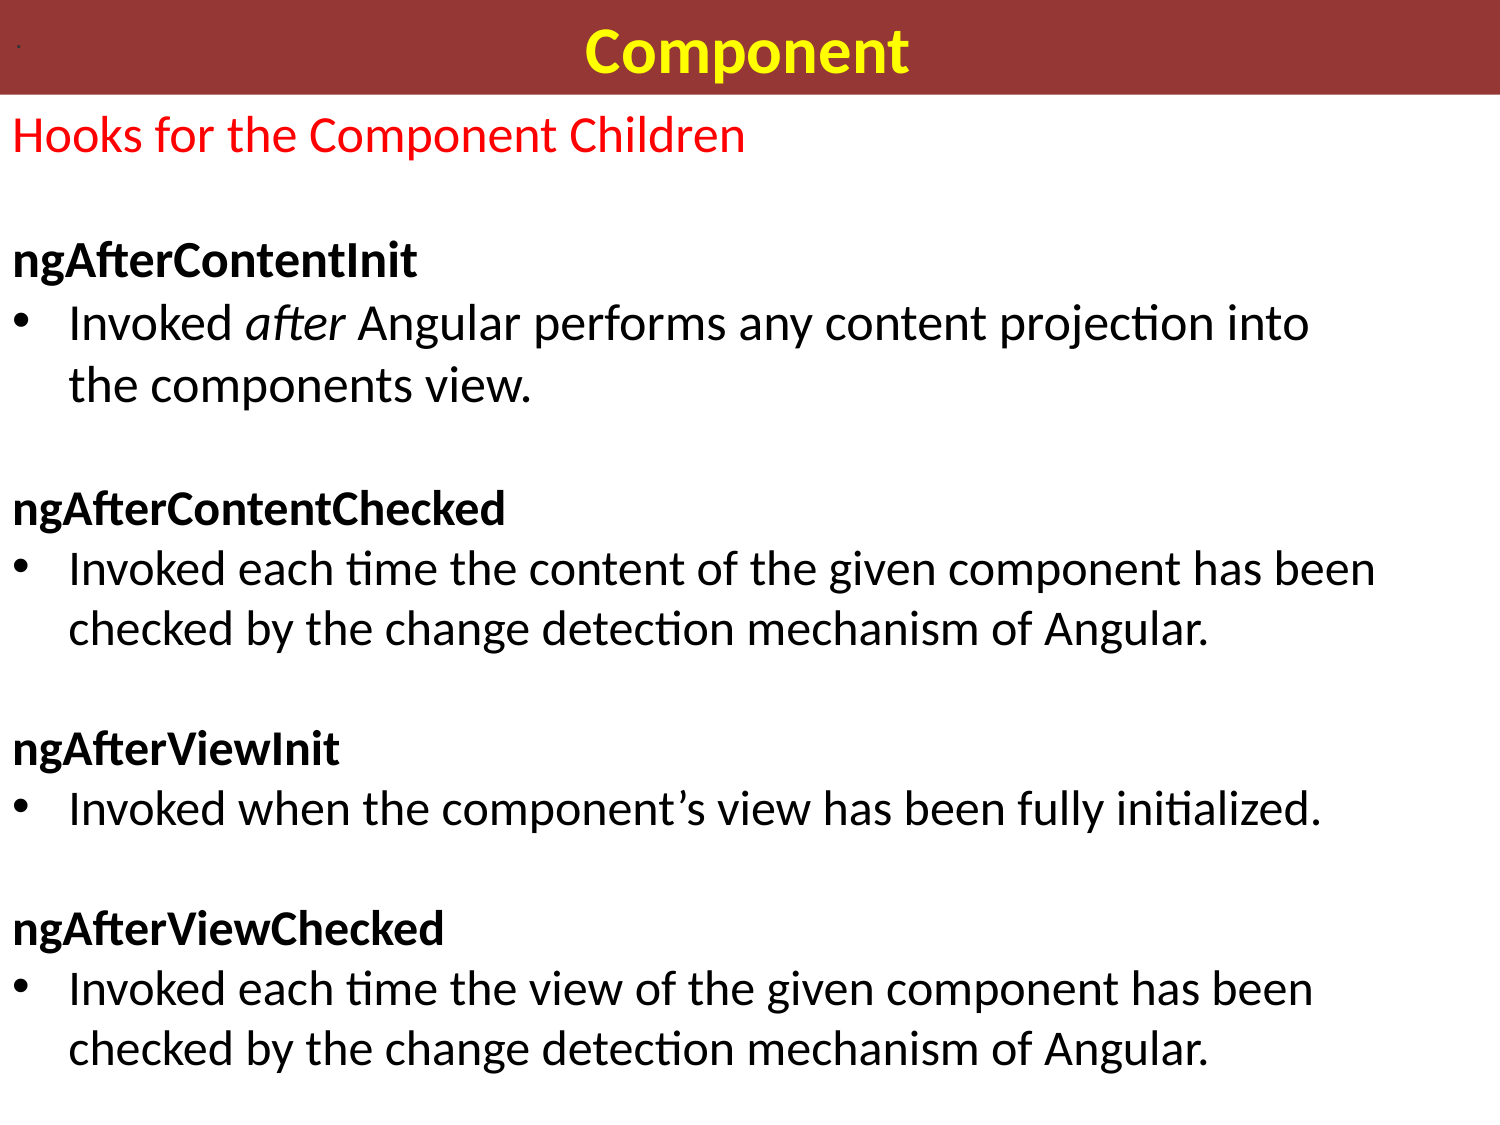

Component
.
Hooks for the Component Children

ngAfterContentInit
Invoked after Angular performs any content projection into the components view.

ngAfterContentChecked
Invoked each time the content of the given component has been checked by the change detection mechanism of Angular.

ngAfterViewInit
Invoked when the component’s view has been fully initialized.

ngAfterViewChecked
Invoked each time the view of the given component has been checked by the change detection mechanism of Angular.